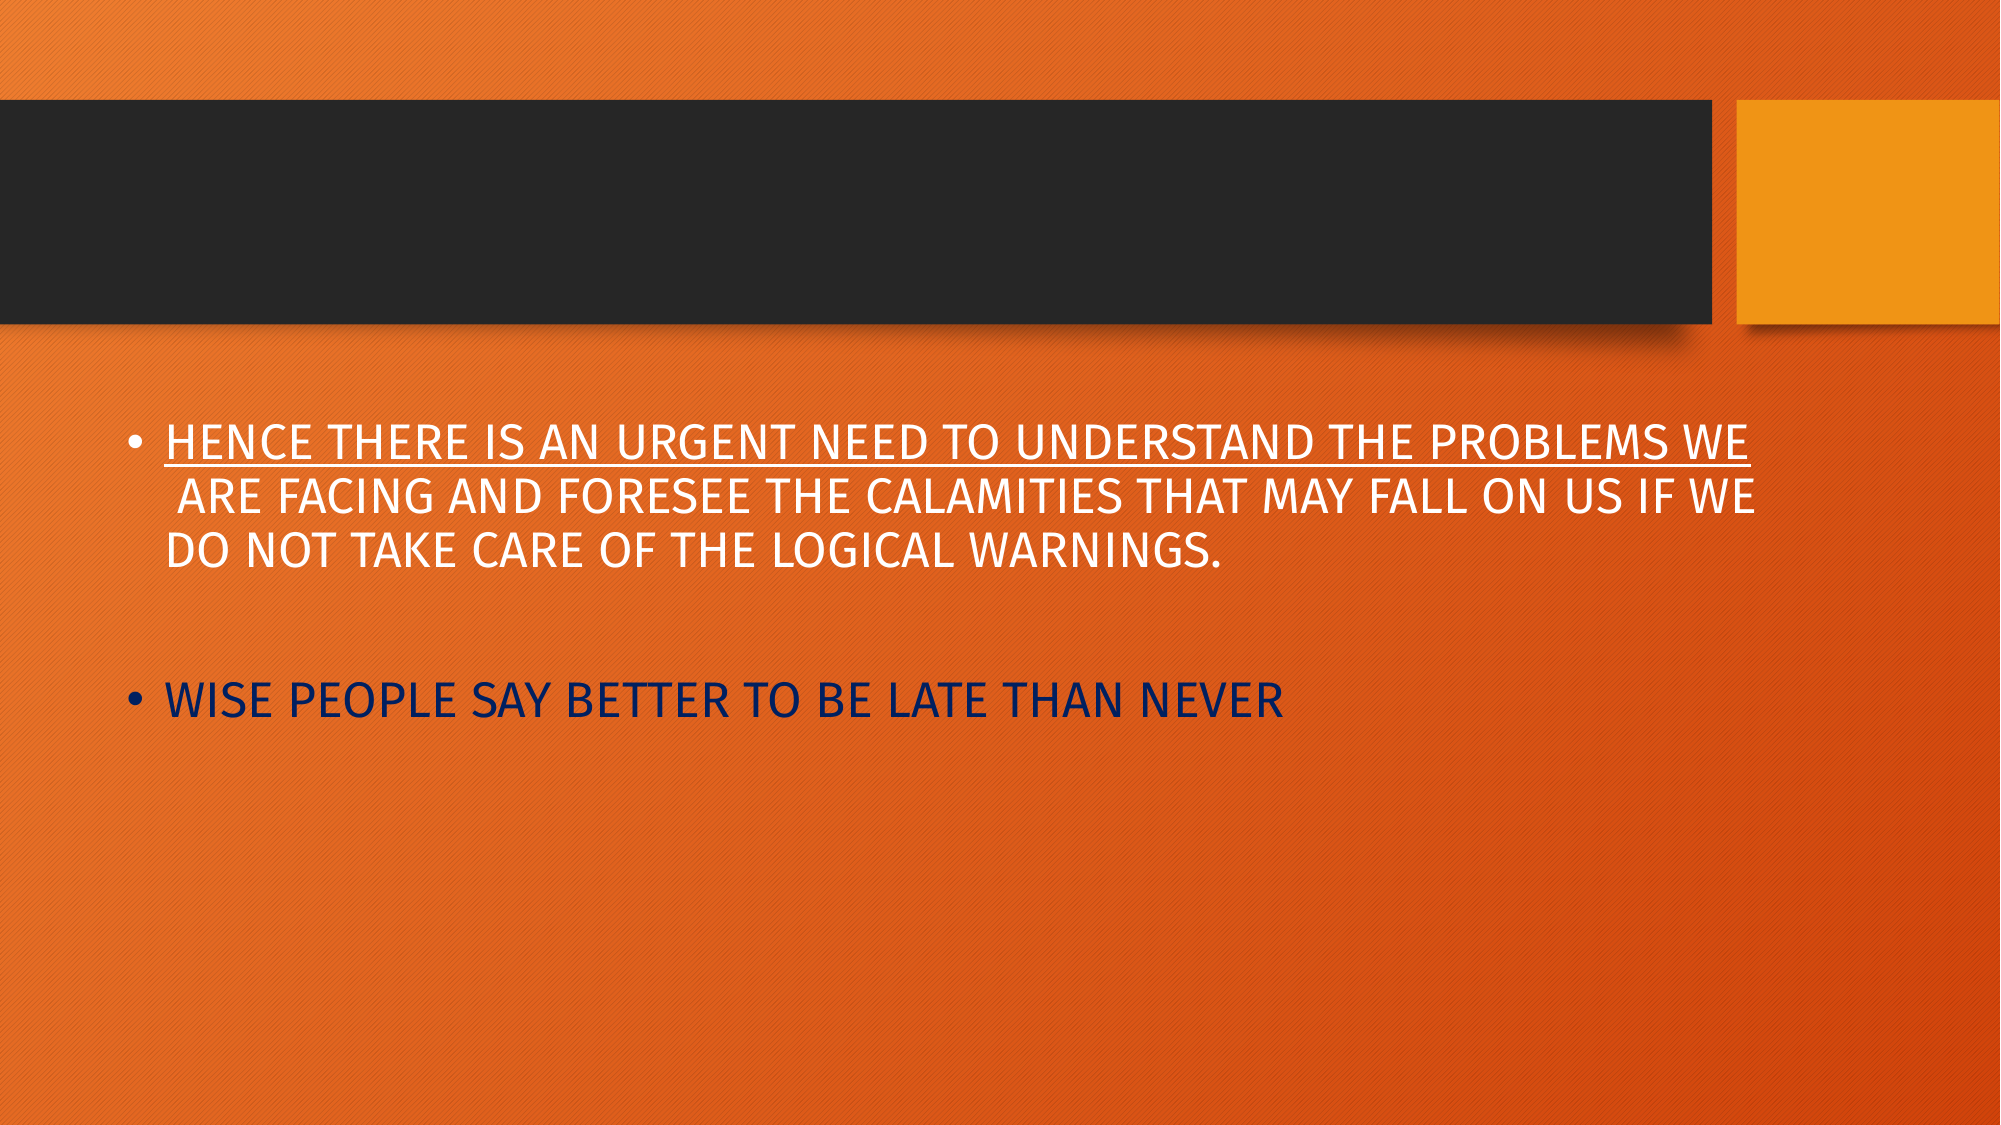

HENCE THERE IS AN URGENT NEED TO UNDERSTAND THE PROBLEMS WE ARE FACING AND FORESEE THE CALAMITIES THAT MAY FALL ON US IF WE DO NOT TAKE CARE OF THE LOGICAL WARNINGS.

WISE PEOPLE SAY BETTER TO BE LATE THAN NEVER